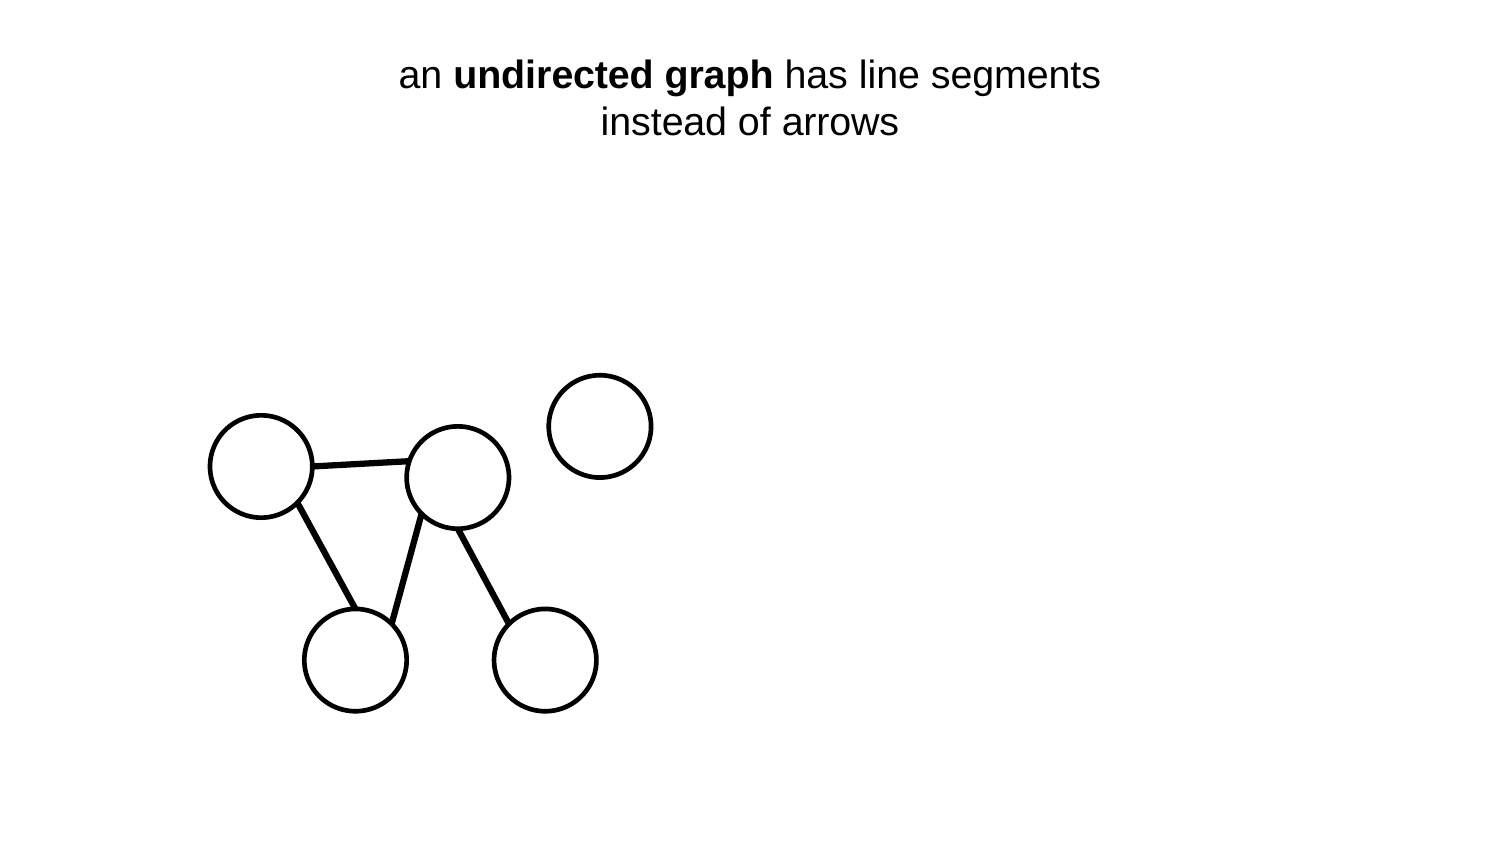

# an undirected graph has line segments instead of arrows